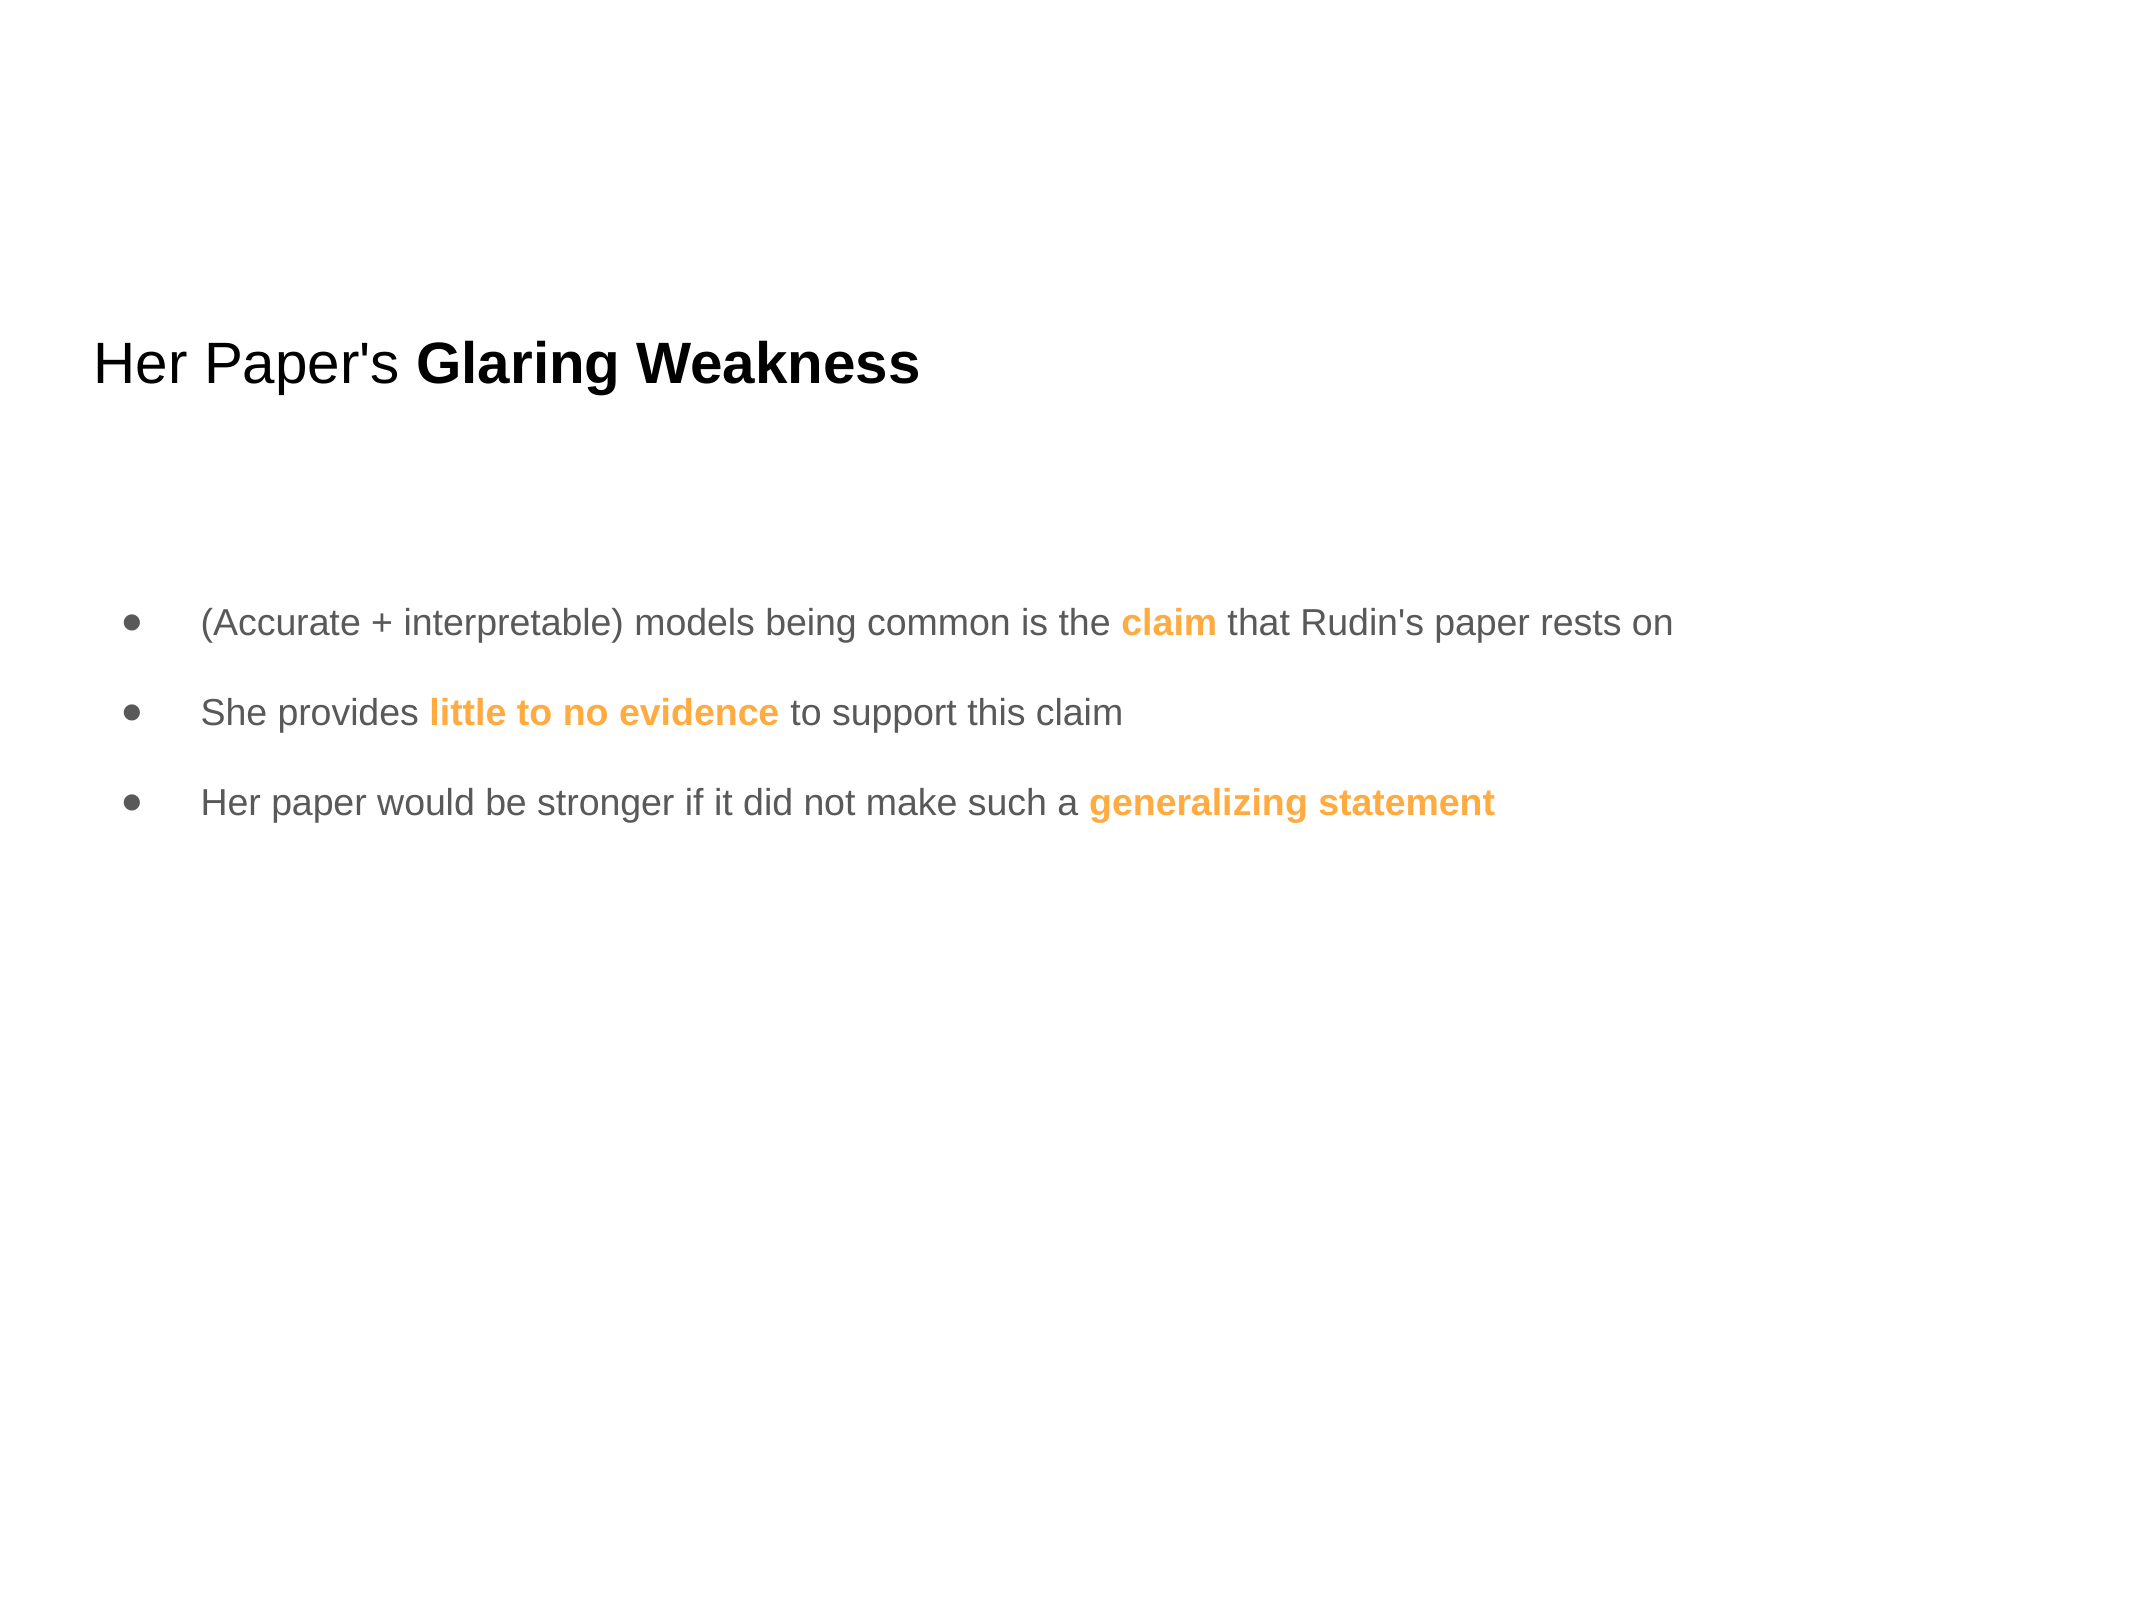

# Her Paper's Glaring Weakness
(Accurate + interpretable) models being common is the claim that Rudin's paper rests on
She provides little to no evidence to support this claim
Her paper would be stronger if it did not make such a generalizing statement